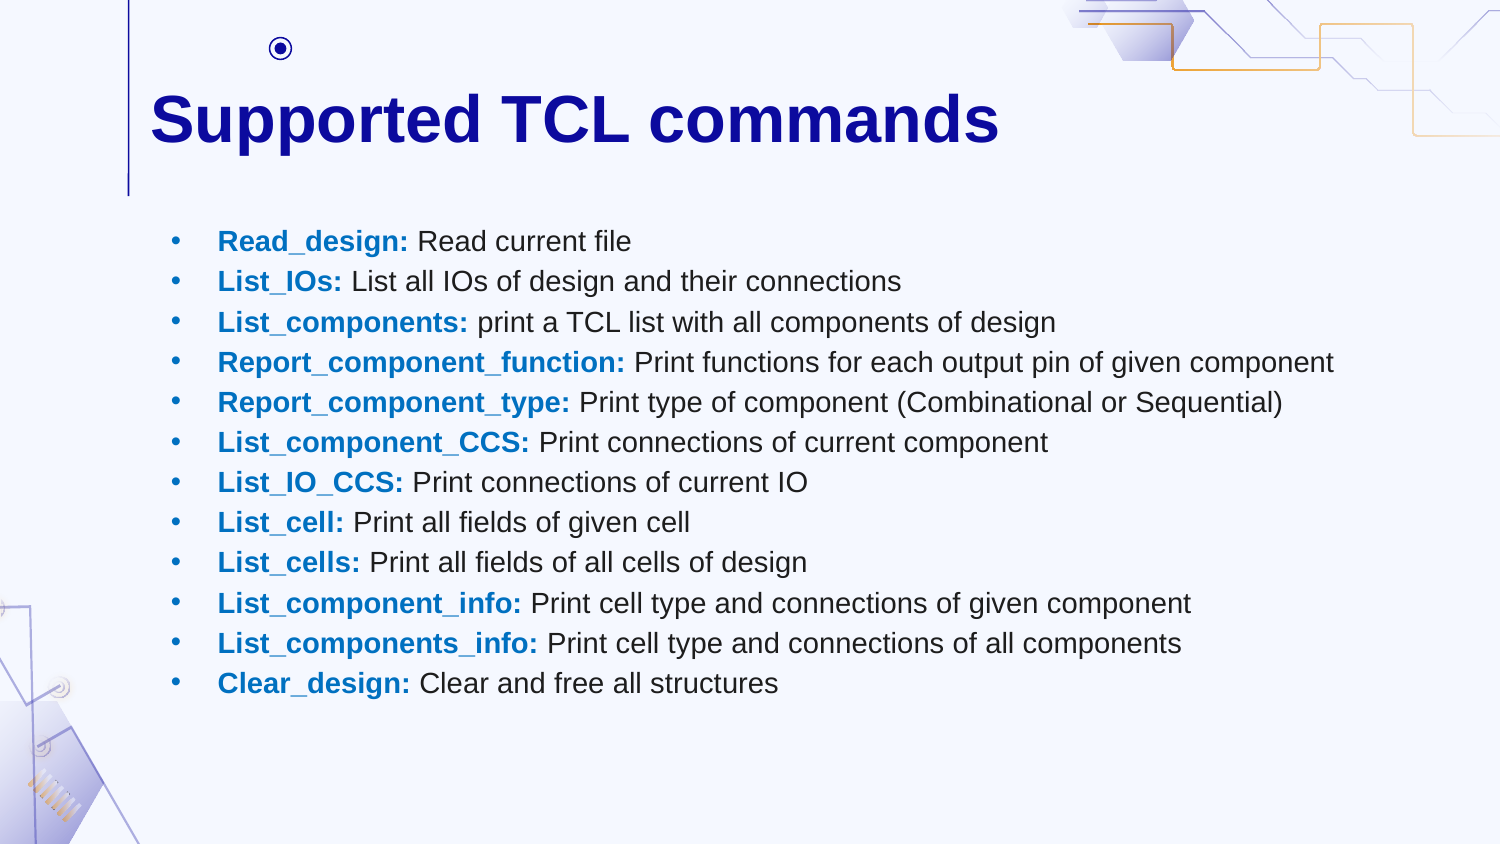

# Supported TCL commands
Read_design: Read current file
List_IOs: List all IOs of design and their connections
List_components: print a TCL list with all components of design
Report_component_function: Print functions for each output pin of given component
Report_component_type: Print type of component (Combinational or Sequential)
List_component_CCS: Print connections of current component
List_IO_CCS: Print connections of current IO
List_cell: Print all fields of given cell
List_cells: Print all fields of all cells of design
List_component_info: Print cell type and connections of given component
List_components_info: Print cell type and connections of all components
Clear_design: Clear and free all structures